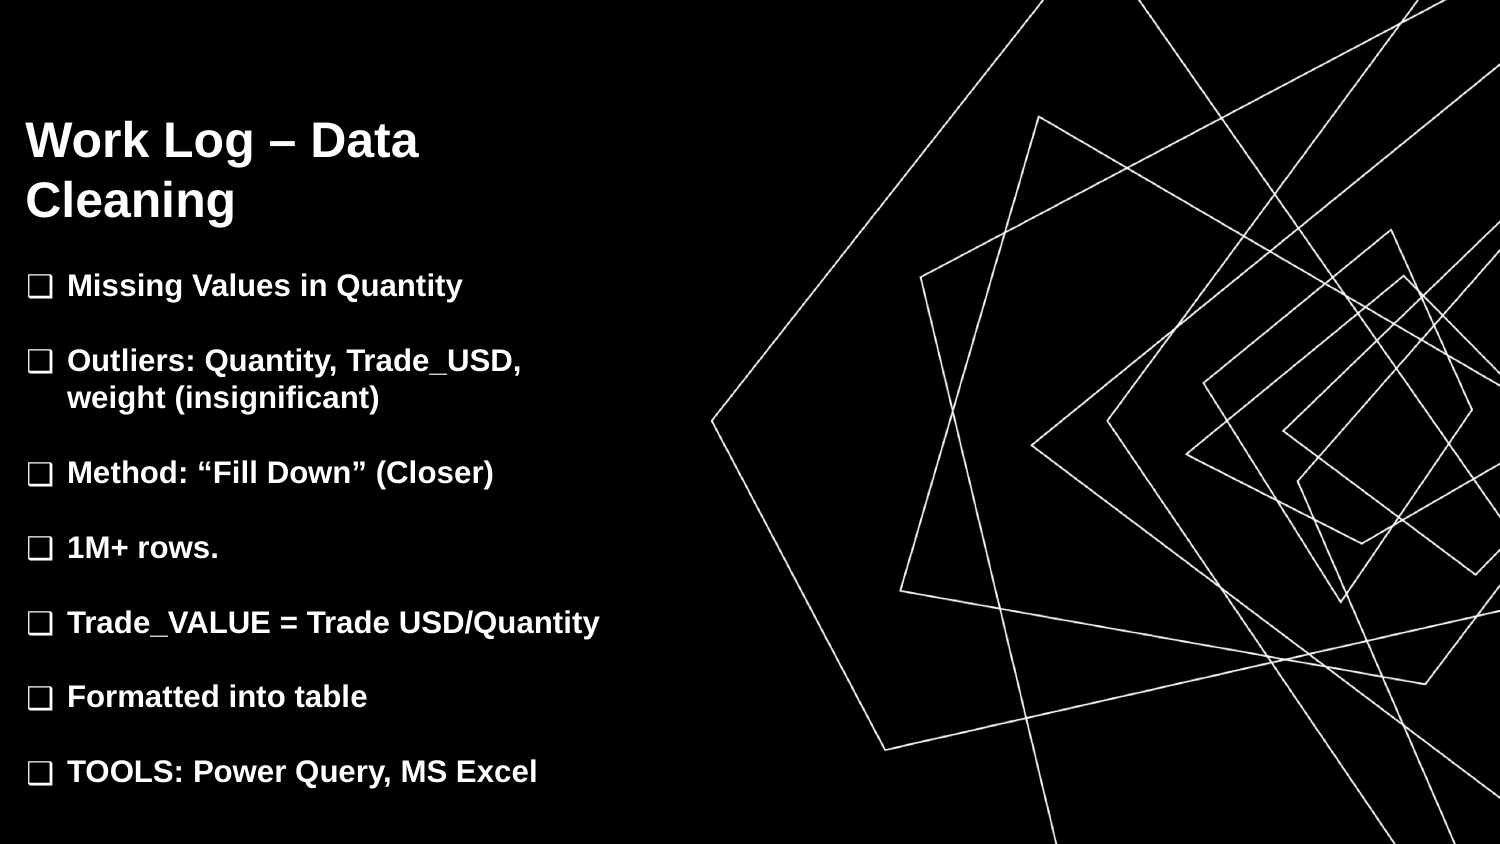

Work Log – Data Cleaning

Missing Values in Quantity ​

Outliers: Quantity, Trade_USD, weight (insignificant)​

Method: “Fill Down” (Closer)​

1M+ rows. ​

Trade_VALUE = Trade USD/Quantity​

Formatted into table ​

TOOLS: Power Query, MS Excel  ​